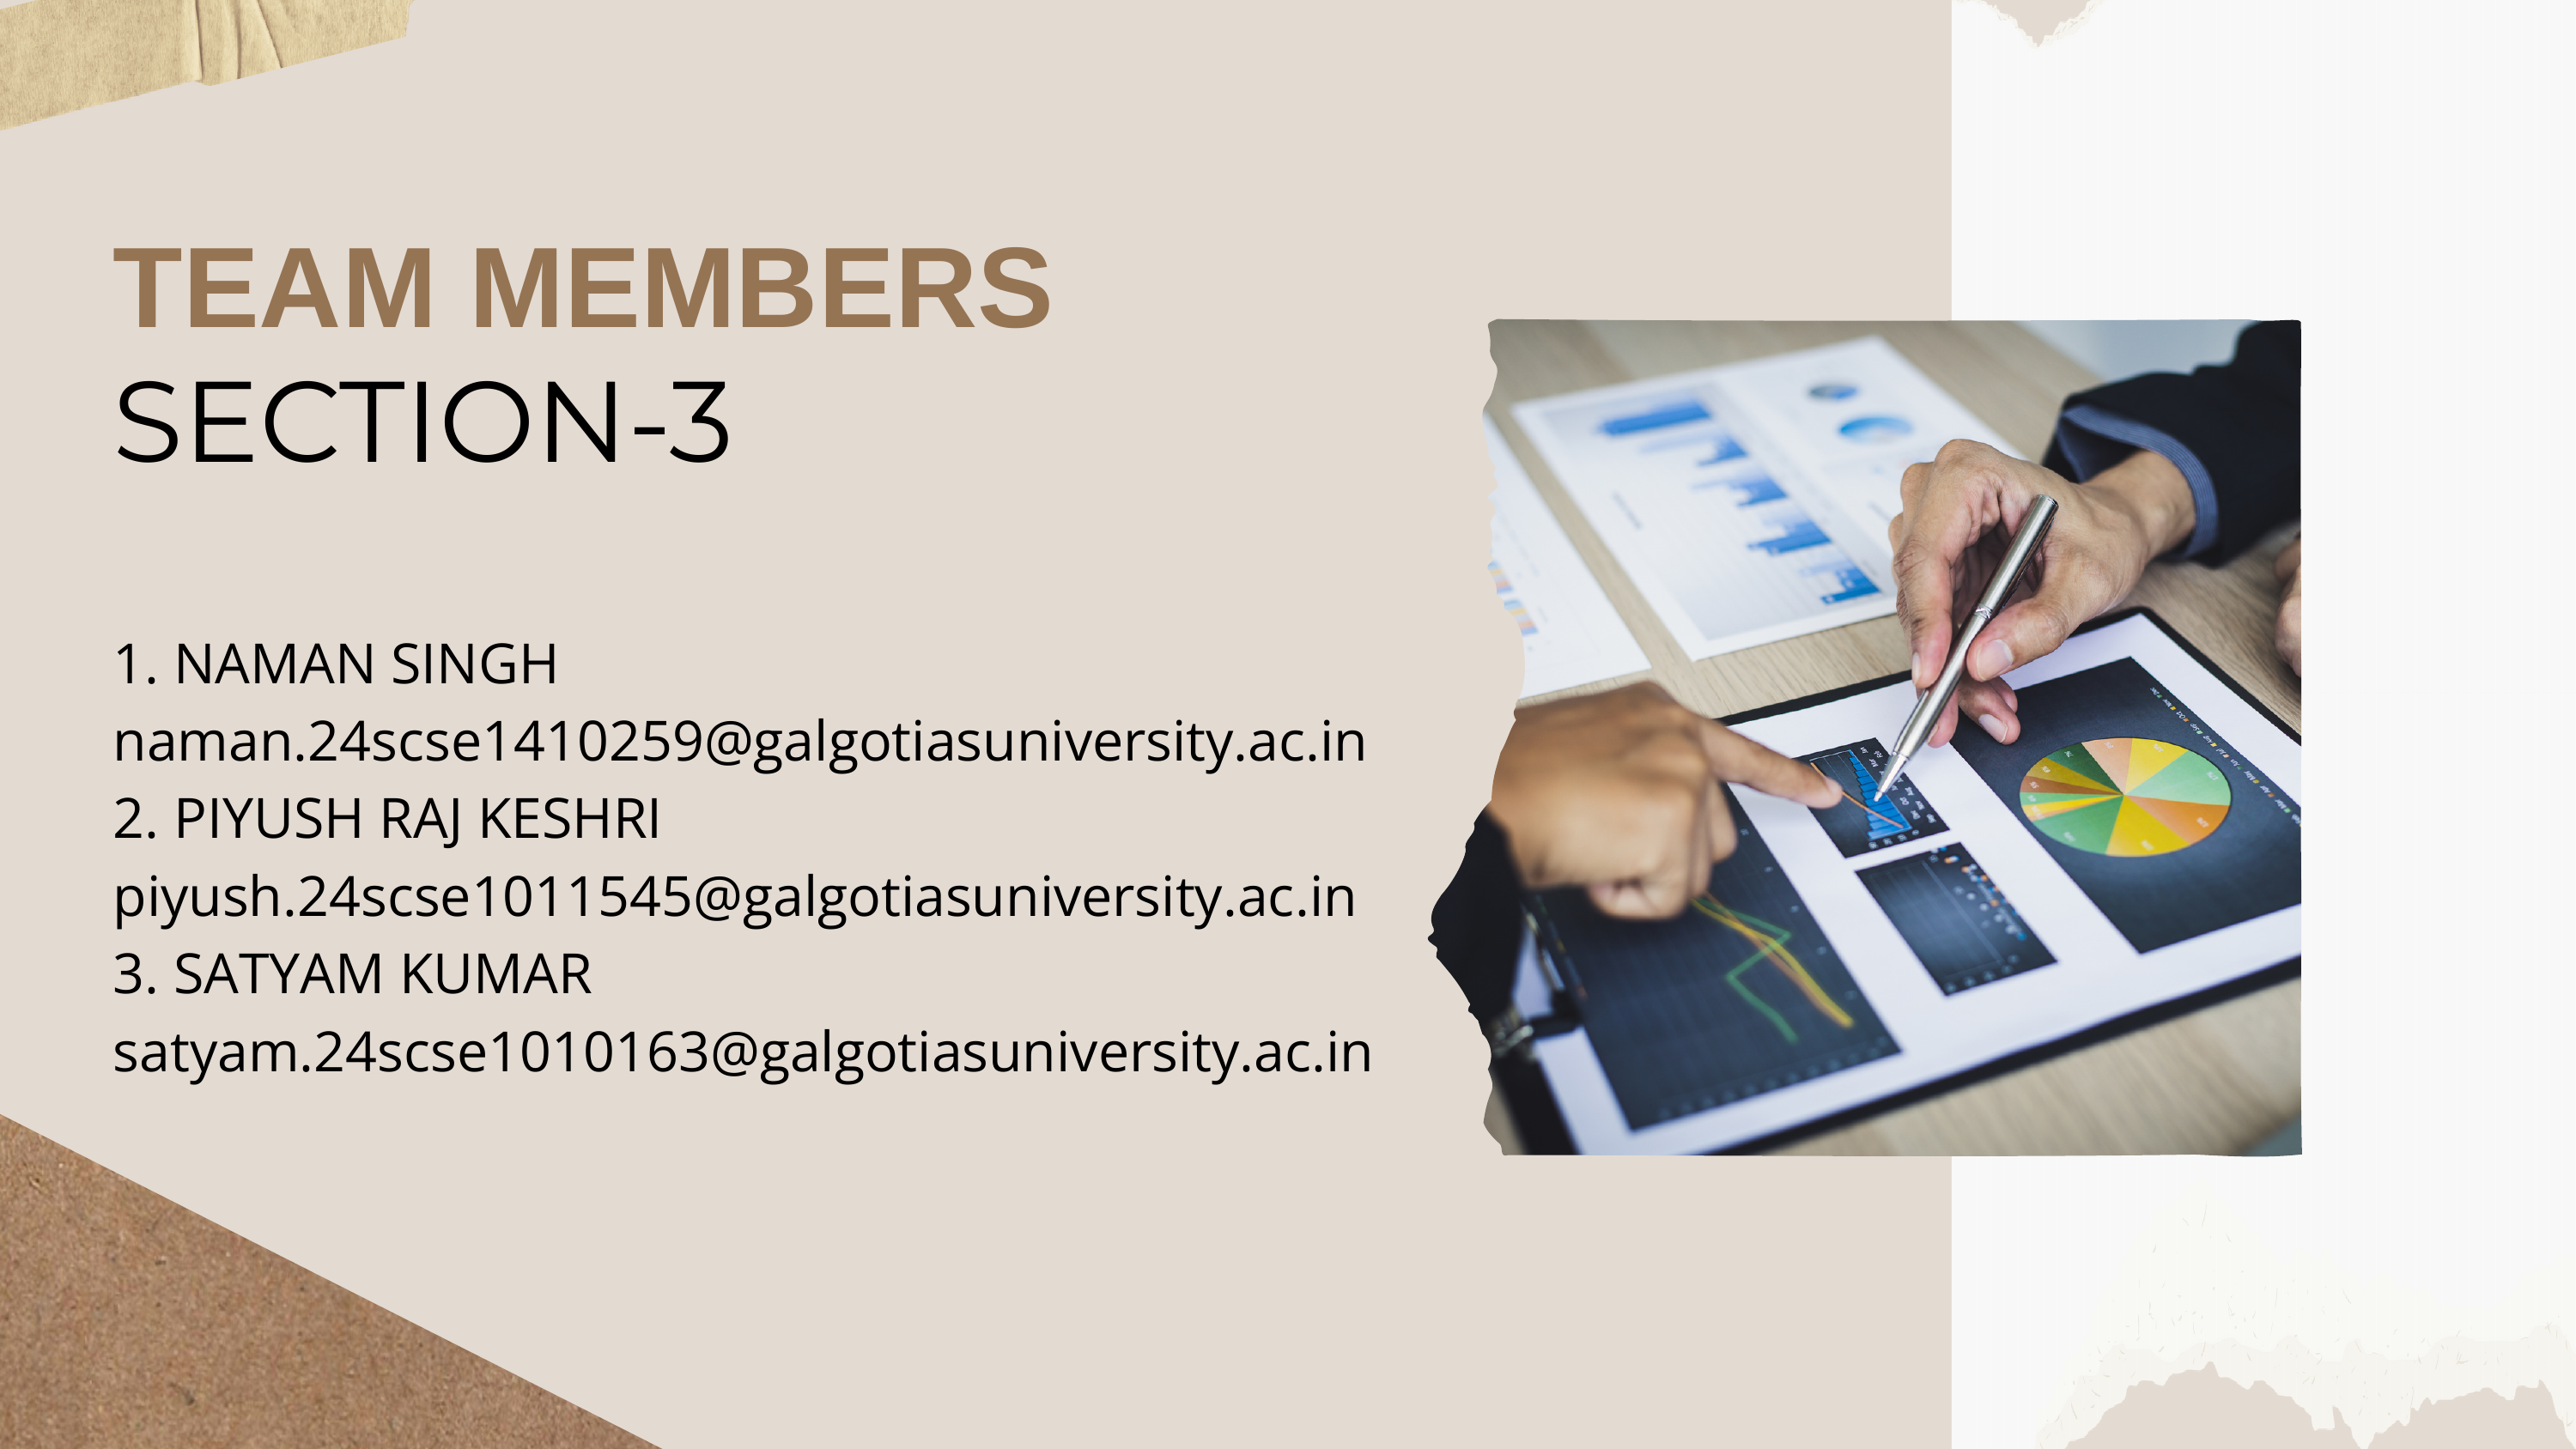

TEAM MEMBERS

SECTION-3

1. NAMAN SINGH naman.24scse1410259@galgotiasuniversity.ac.in
2. PIYUSH RAJ KESHRI  piyush.24scse1011545@galgotiasuniversity.ac.in
3. SATYAM KUMAR
satyam.24scse1010163@galgotiasuniversity.ac.in